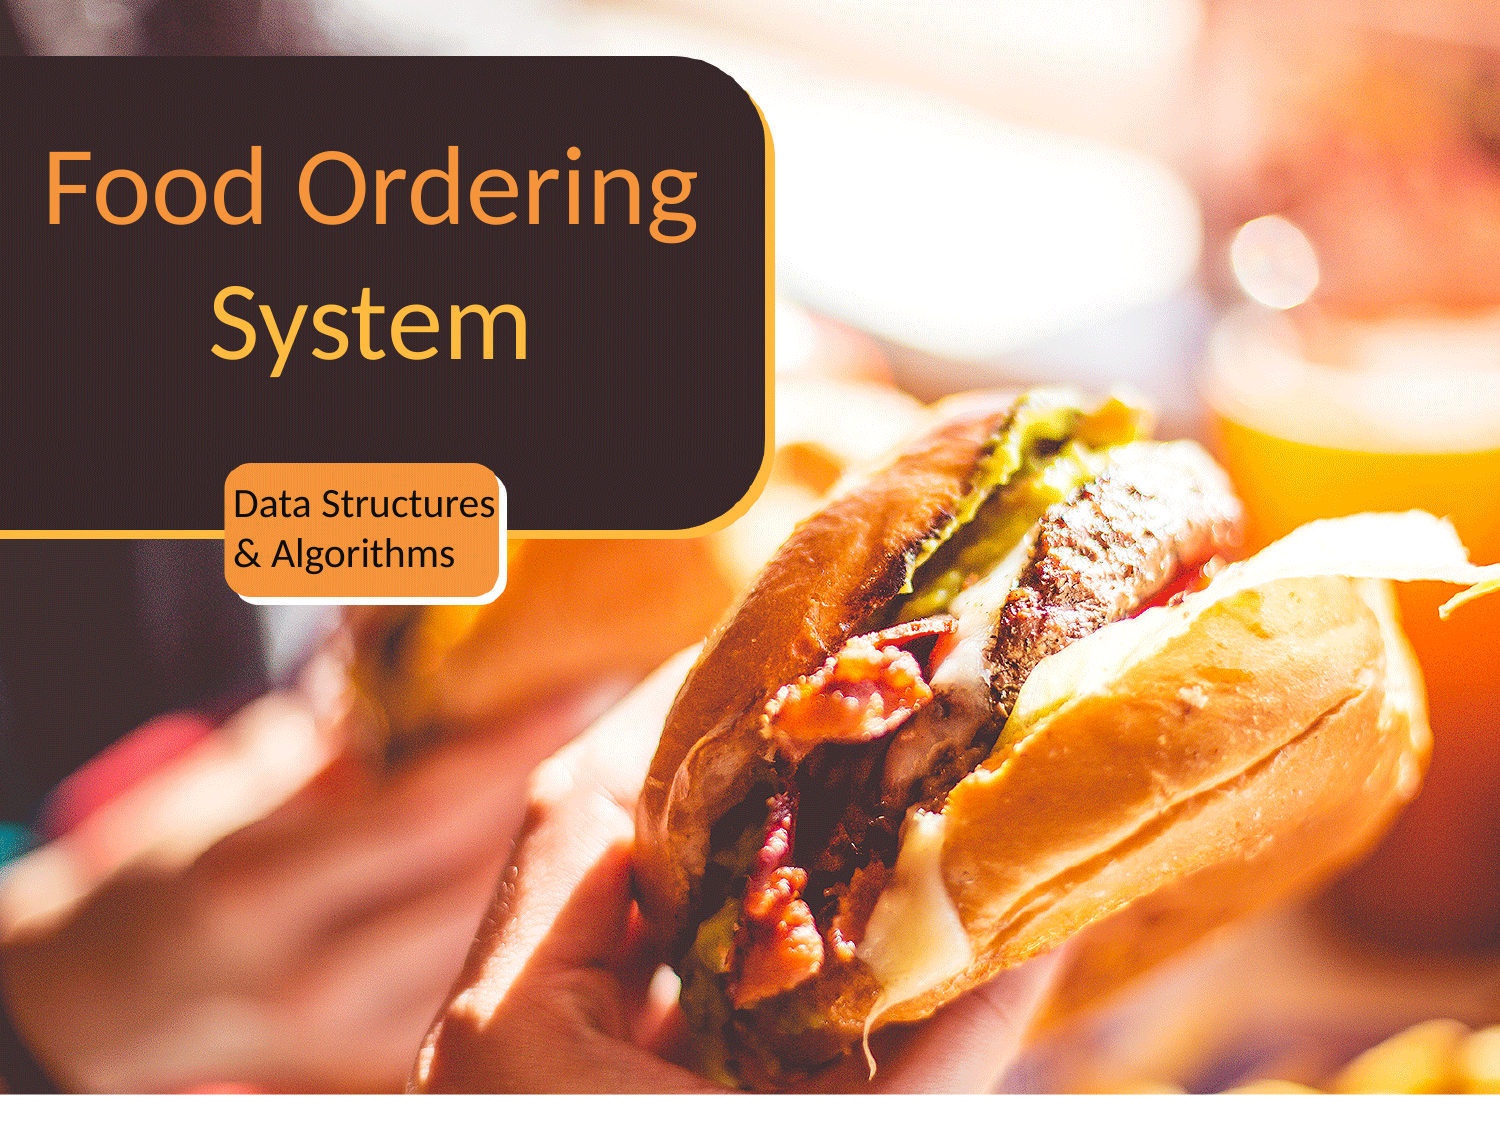

# Food Ordering System
Data Structures & Algorithms